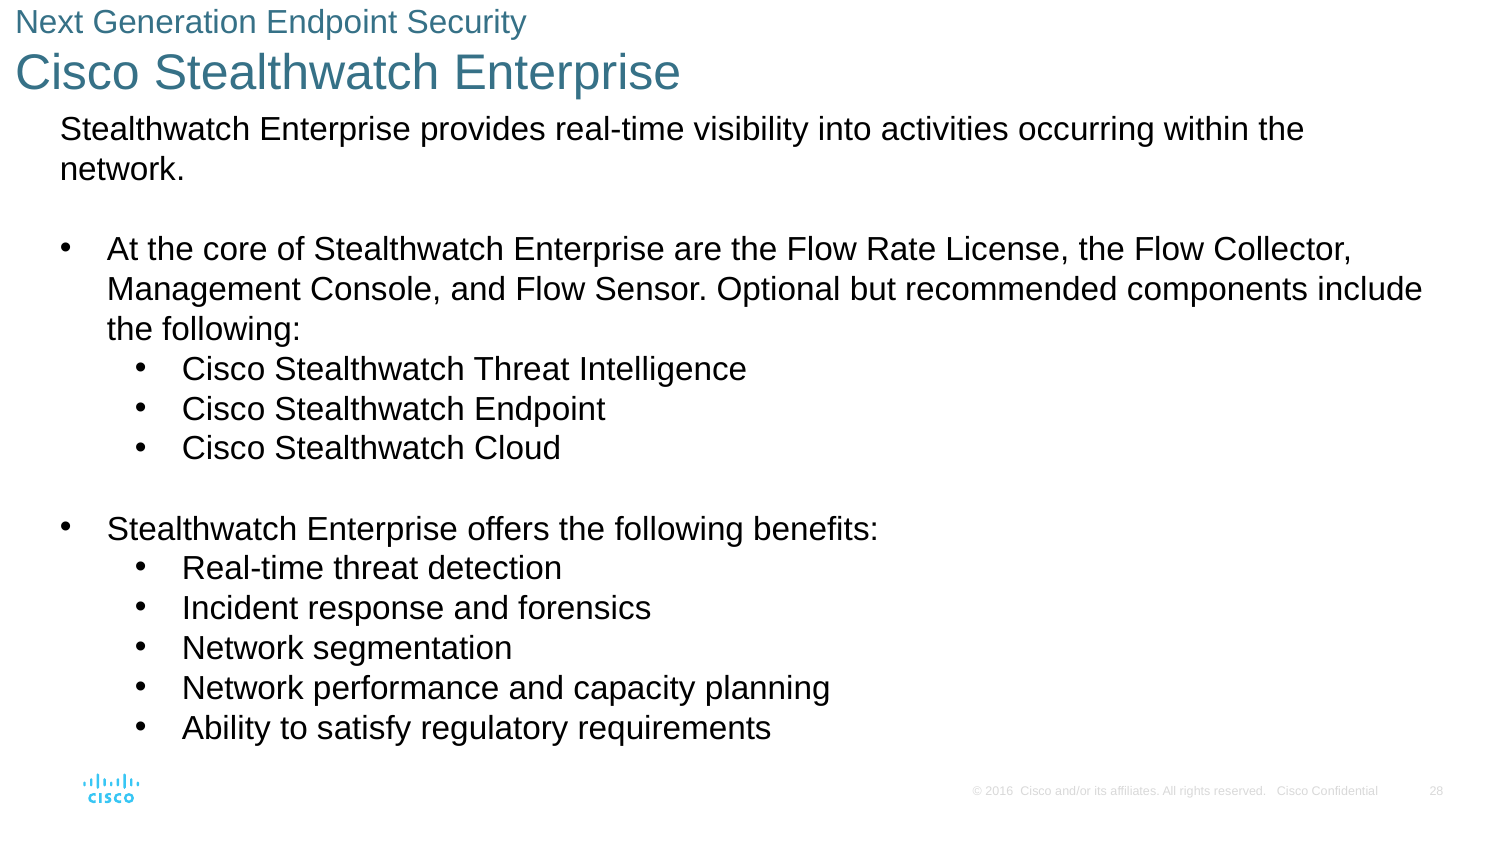

# Next Generation Endpoint Security Cisco Stealthwatch Enterprise
Stealthwatch Enterprise provides real-time visibility into activities occurring within the network.

At the core of Stealthwatch Enterprise are the Flow Rate License, the Flow Collector, Management Console, and Flow Sensor. Optional but recommended components include the following:
Cisco Stealthwatch Threat Intelligence
Cisco Stealthwatch Endpoint
Cisco Stealthwatch Cloud

Stealthwatch Enterprise offers the following benefits:
Real-time threat detection
Incident response and forensics
Network segmentation
Network performance and capacity planning
Ability to satisfy regulatory requirements